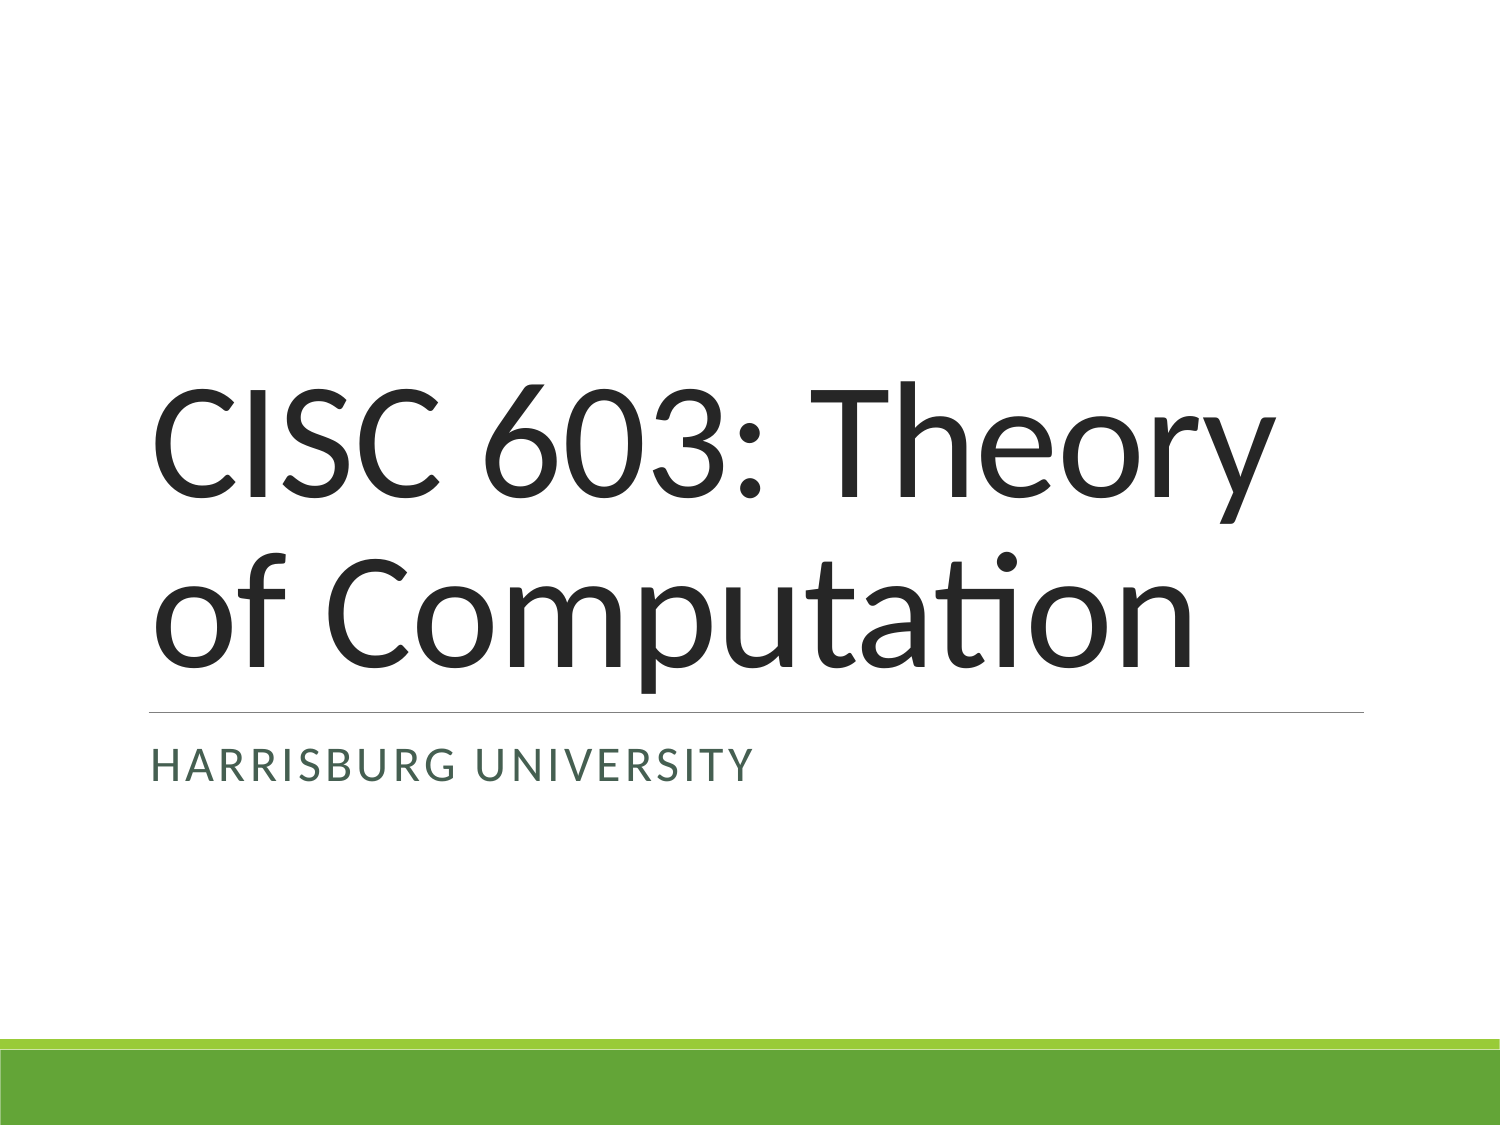

# CISC 603: Theory of Computation
Harrisburg University